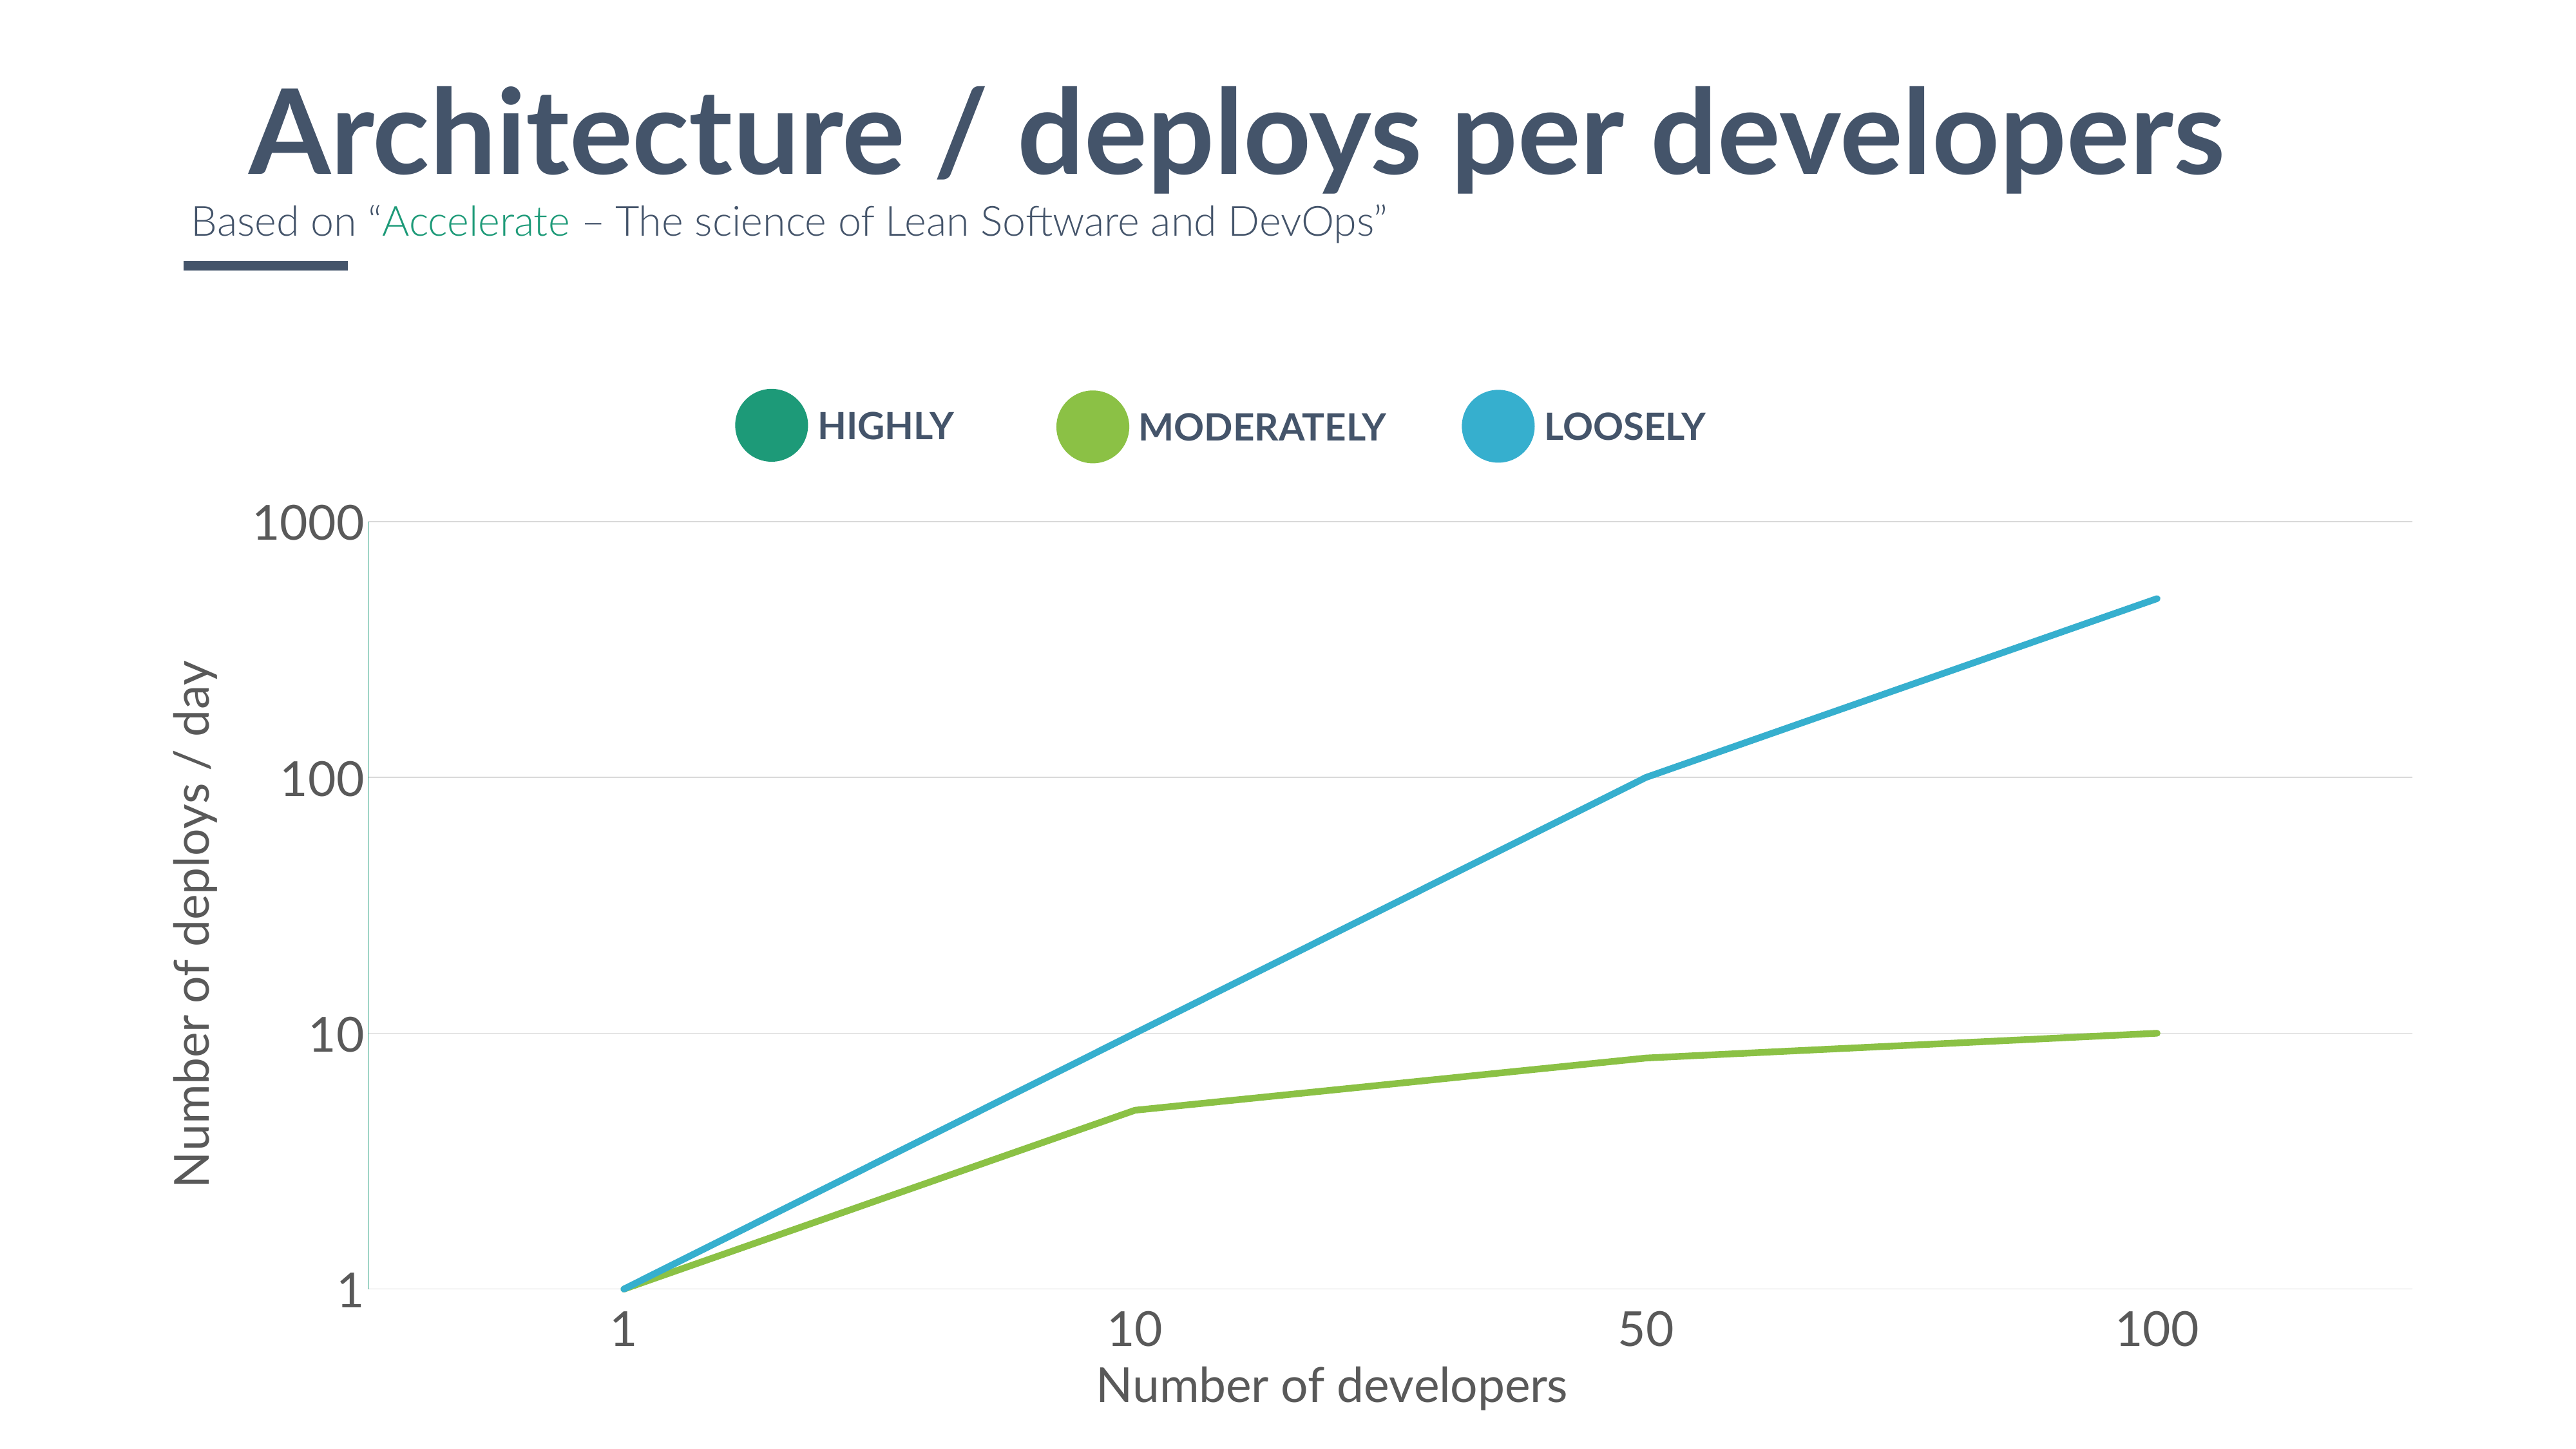

Architecture / deploys per developers
Based on “Accelerate – The science of Lean Software and DevOps”

HIGHLY
LOOSELY
MODERATELY

### Chart

| Category | Highly | Moderately | Loosely |
|---|---|---|---|
| 1 | 1.0 | 1.0 | 1.0 |
| 10 | 0.4 | 5.0 | 10.0 |
| 50 | 0.1 | 8.0 | 100.0 |
| 100 | 0.0 | 10.0 | 500.0 |